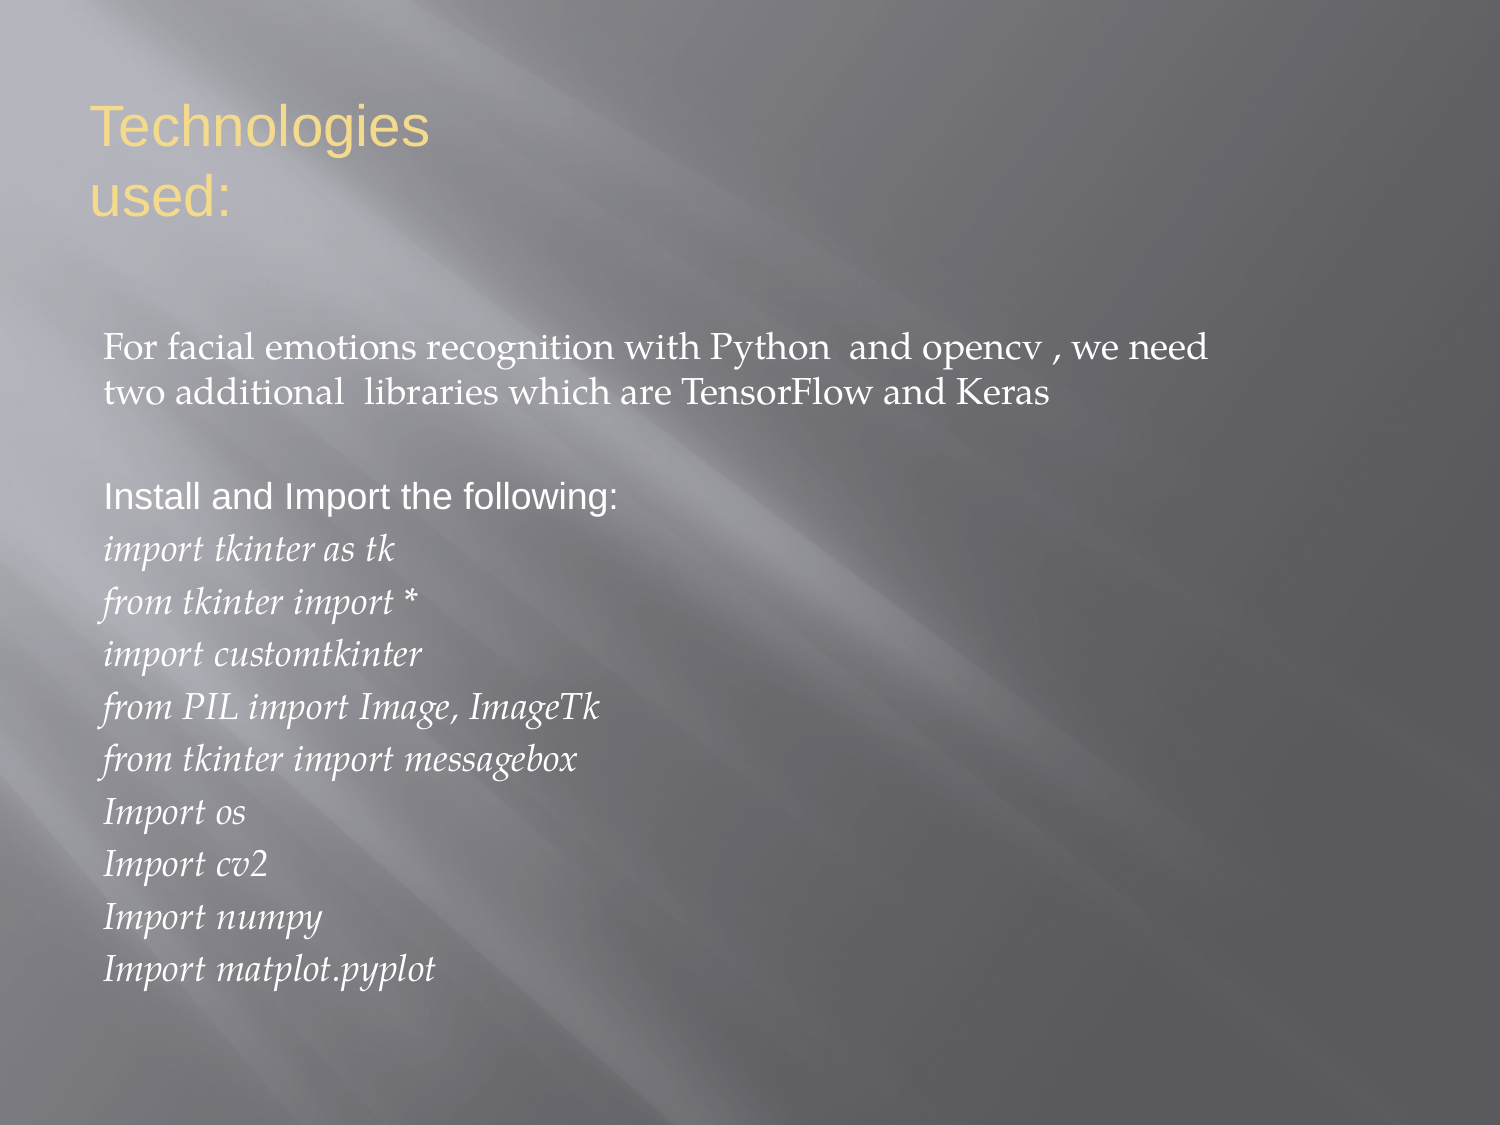

# Technologies used:
For facial emotions recognition with Python  and opencv , we need two additional  libraries which are TensorFlow and Keras

Install and Import the following:
import tkinter as tk
from tkinter import *
import customtkinter
from PIL import Image, ImageTk
from tkinter import messagebox
Import os
Import cv2
Import numpy
Import matplot.pyplot